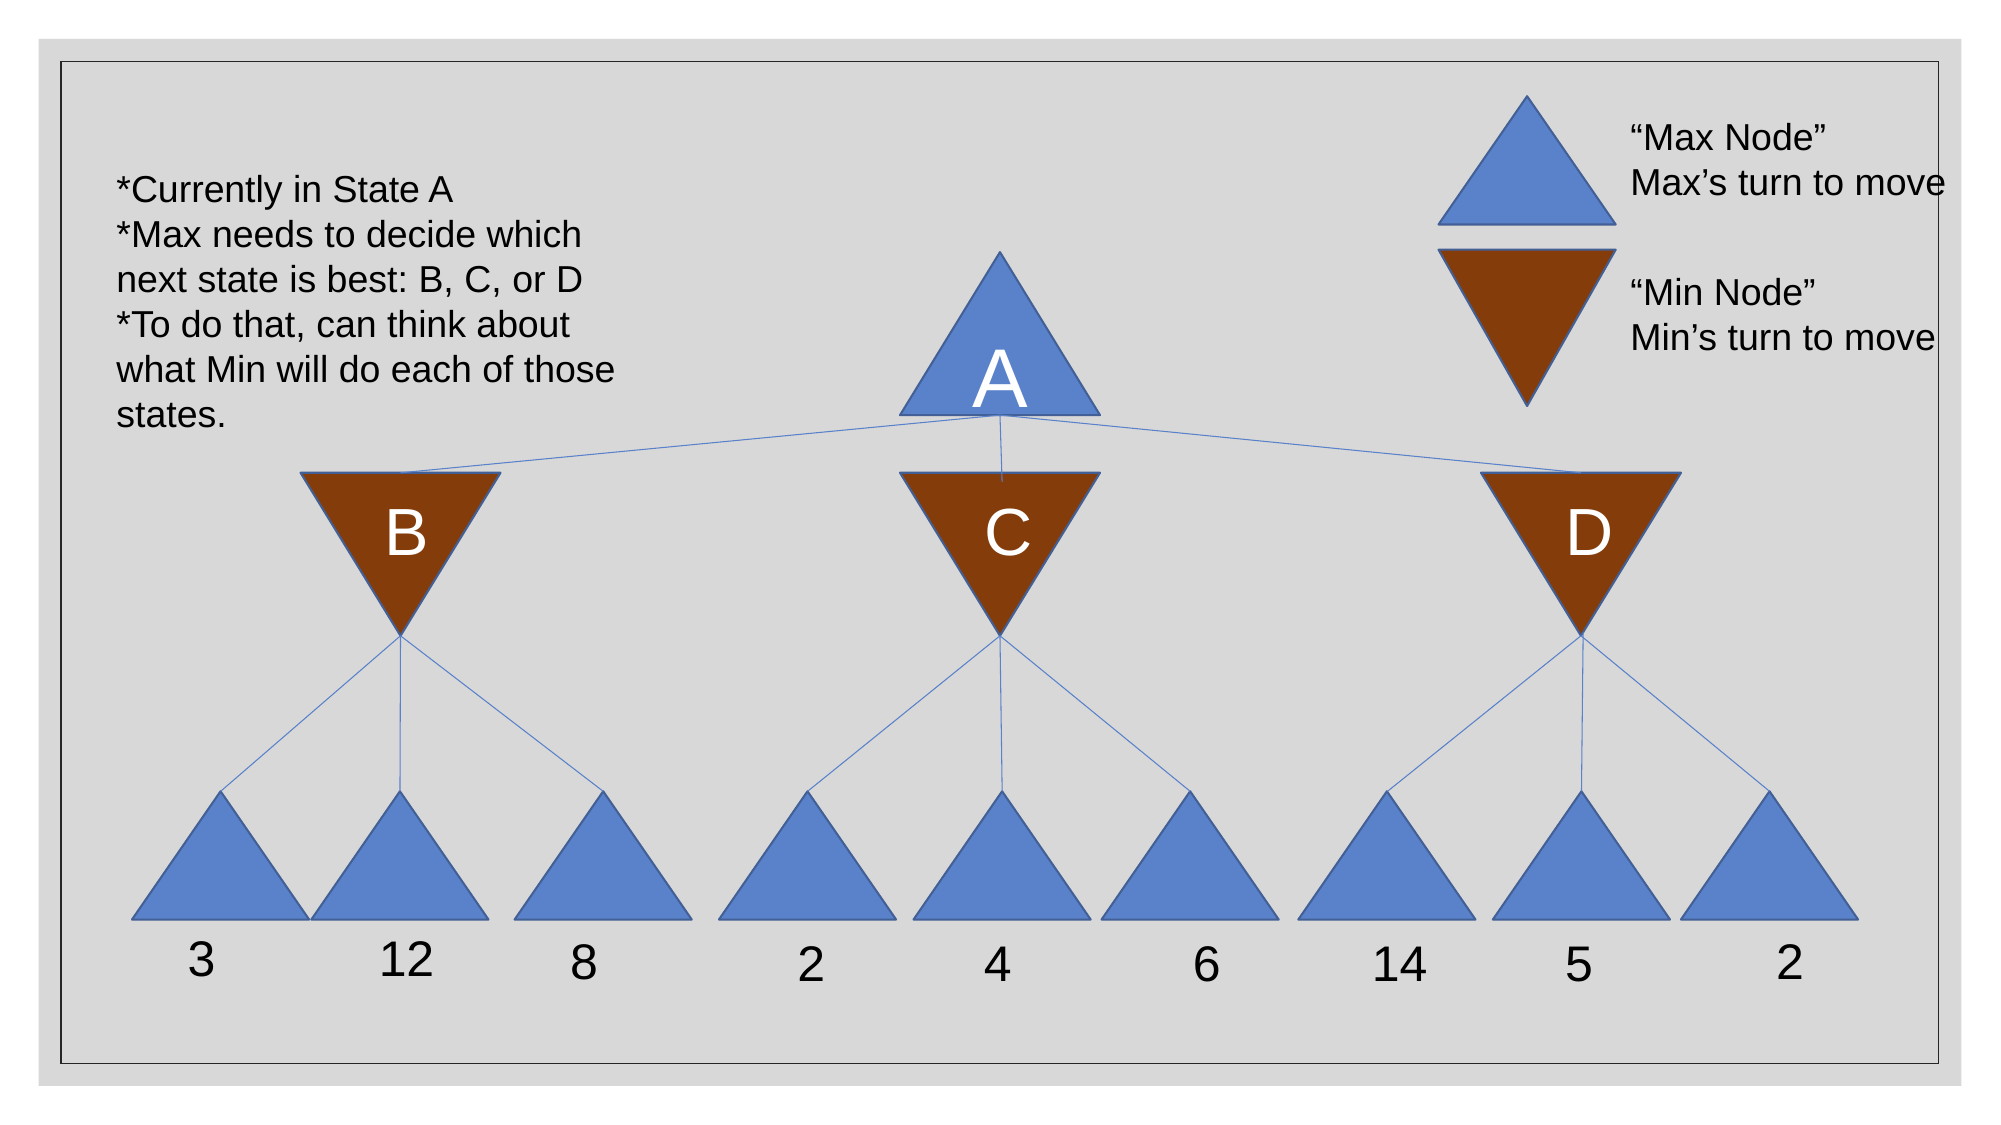

“Max Node”
Max’s turn to move
*Currently in State A
*Max needs to decide which next state is best: B, C, or D
*To do that, can think about what Min will do each of those states.

A
“Min Node”
Min’s turn to move

B

C

D

3
12
2
8
6
14
5
4
2